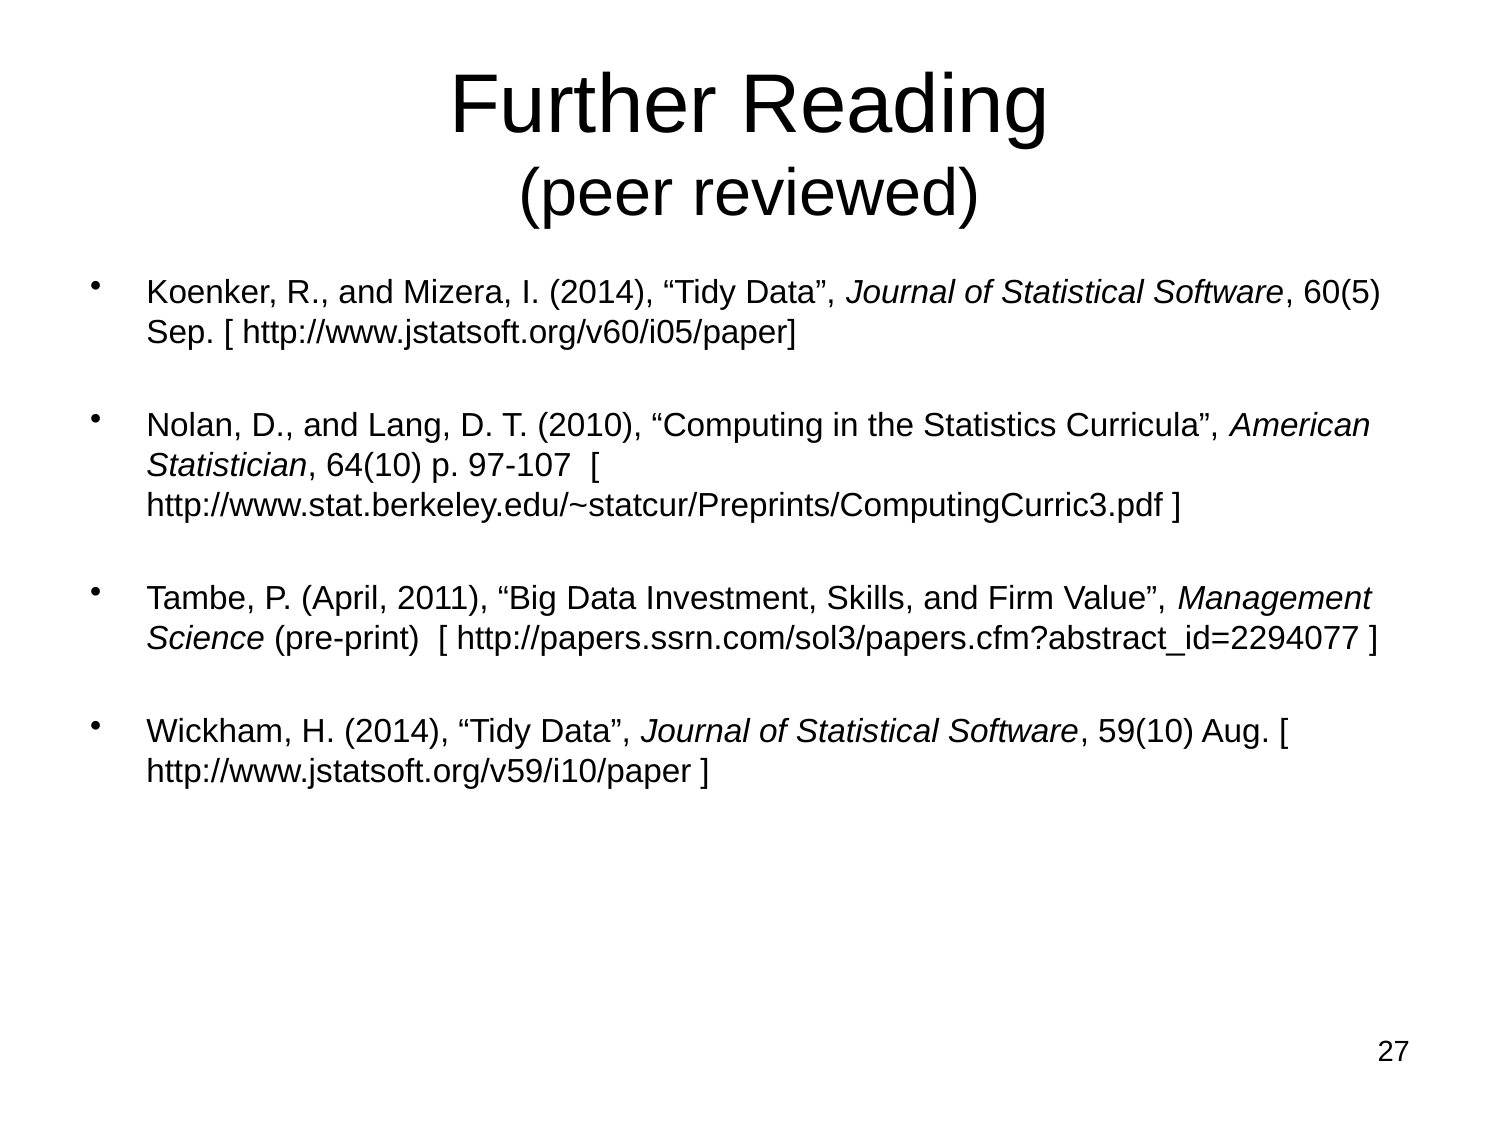

# Further Reading (peer reviewed)
Koenker, R., and Mizera, I. (2014), “Tidy Data”, Journal of Statistical Software, 60(5) Sep. [ http://www.jstatsoft.org/v60/i05/paper]

Nolan, D., and Lang, D. T. (2010), “Computing in the Statistics Curricula”, American Statistician, 64(10) p. 97-107  [ http://www.stat.berkeley.edu/~statcur/Preprints/ComputingCurric3.pdf ]

Tambe, P. (April, 2011), “Big Data Investment, Skills, and Firm Value”, Management Science (pre-print)  [ http://papers.ssrn.com/sol3/papers.cfm?abstract_id=2294077 ]

Wickham, H. (2014), “Tidy Data”, Journal of Statistical Software, 59(10) Aug. [ http://www.jstatsoft.org/v59/i10/paper ]

27